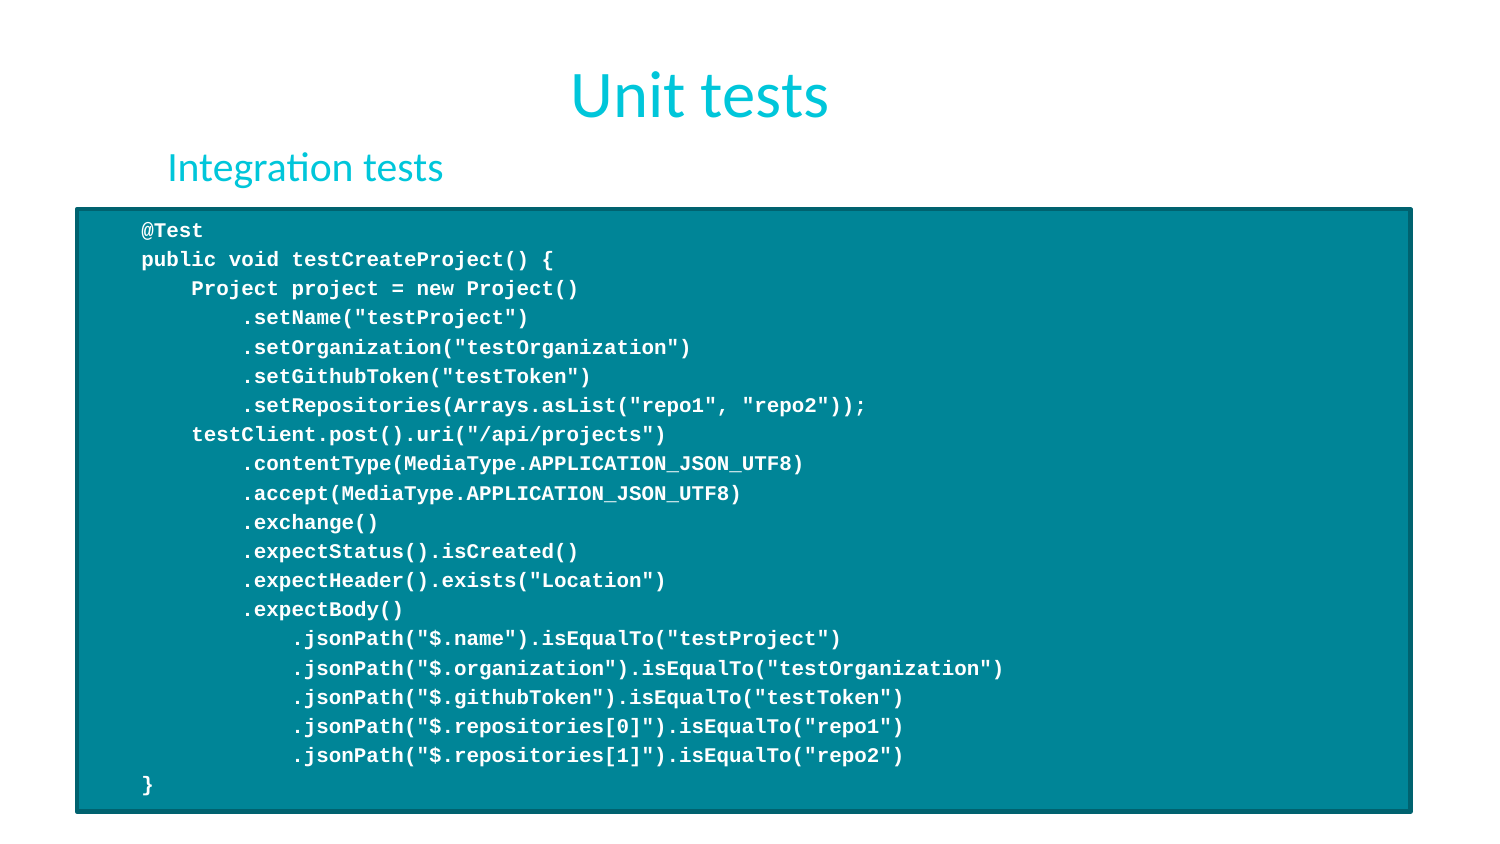

# Unit tests
Integration tests
    @Test
    public void testCreateProject() {
        Project project = new Project()
            .setName("testProject")
            .setOrganization("testOrganization")
            .setGithubToken("testToken")
            .setRepositories(Arrays.asList("repo1", "repo2"));
        testClient.post().uri("/api/projects")
            .contentType(MediaType.APPLICATION_JSON_UTF8)
            .accept(MediaType.APPLICATION_JSON_UTF8)
            .exchange()
            .expectStatus().isCreated()
            .expectHeader().exists("Location")
            .expectBody()
                .jsonPath("$.name").isEqualTo("testProject")
                .jsonPath("$.organization").isEqualTo("testOrganization")
                .jsonPath("$.githubToken").isEqualTo("testToken")
                .jsonPath("$.repositories[0]").isEqualTo("repo1")
                .jsonPath("$.repositories[1]").isEqualTo("repo2")
    }